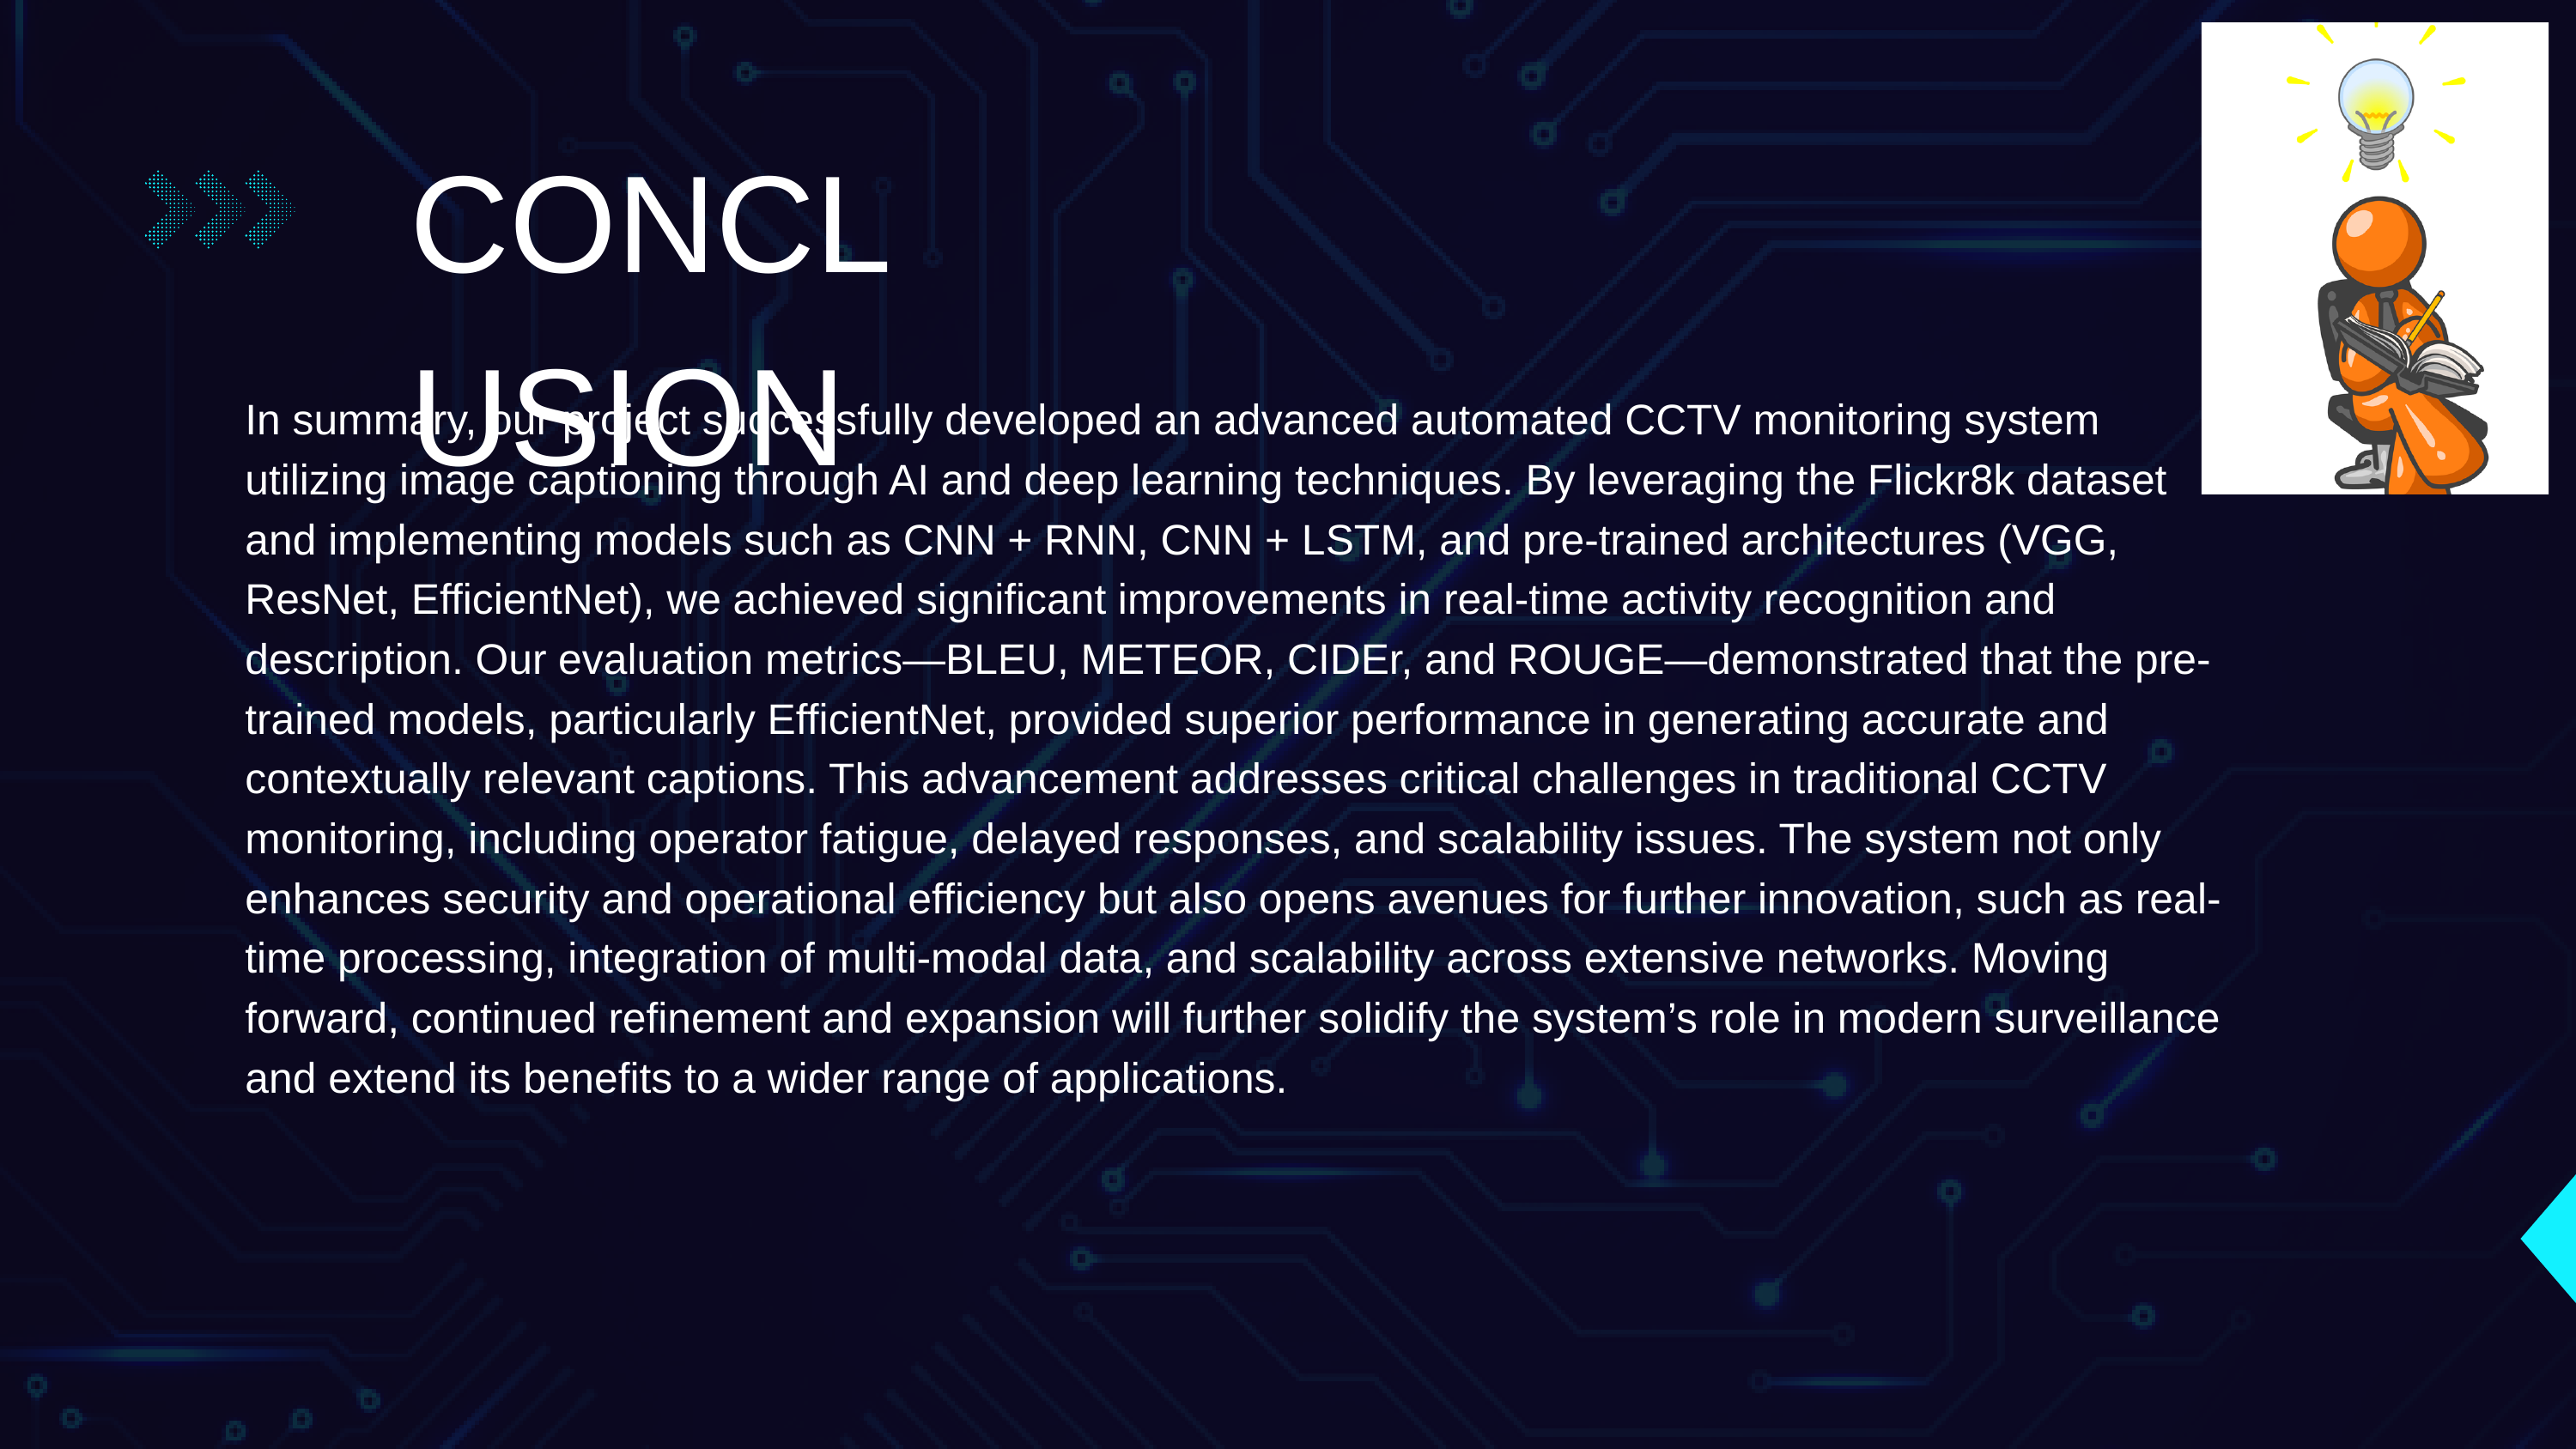

CONCLUSION

In summary, our project successfully developed an advanced automated CCTV monitoring system utilizing image captioning through AI and deep learning techniques. By leveraging the Flickr8k dataset and implementing models such as CNN + RNN, CNN + LSTM, and pre-trained architectures (VGG, ResNet, EfficientNet), we achieved significant improvements in real-time activity recognition and description. Our evaluation metrics—BLEU, METEOR, CIDEr, and ROUGE—demonstrated that the pre-trained models, particularly EfficientNet, provided superior performance in generating accurate and contextually relevant captions. This advancement addresses critical challenges in traditional CCTV monitoring, including operator fatigue, delayed responses, and scalability issues. The system not only enhances security and operational efficiency but also opens avenues for further innovation, such as real-time processing, integration of multi-modal data, and scalability across extensive networks. Moving forward, continued refinement and expansion will further solidify the system’s role in modern surveillance and extend its benefits to a wider range of applications.